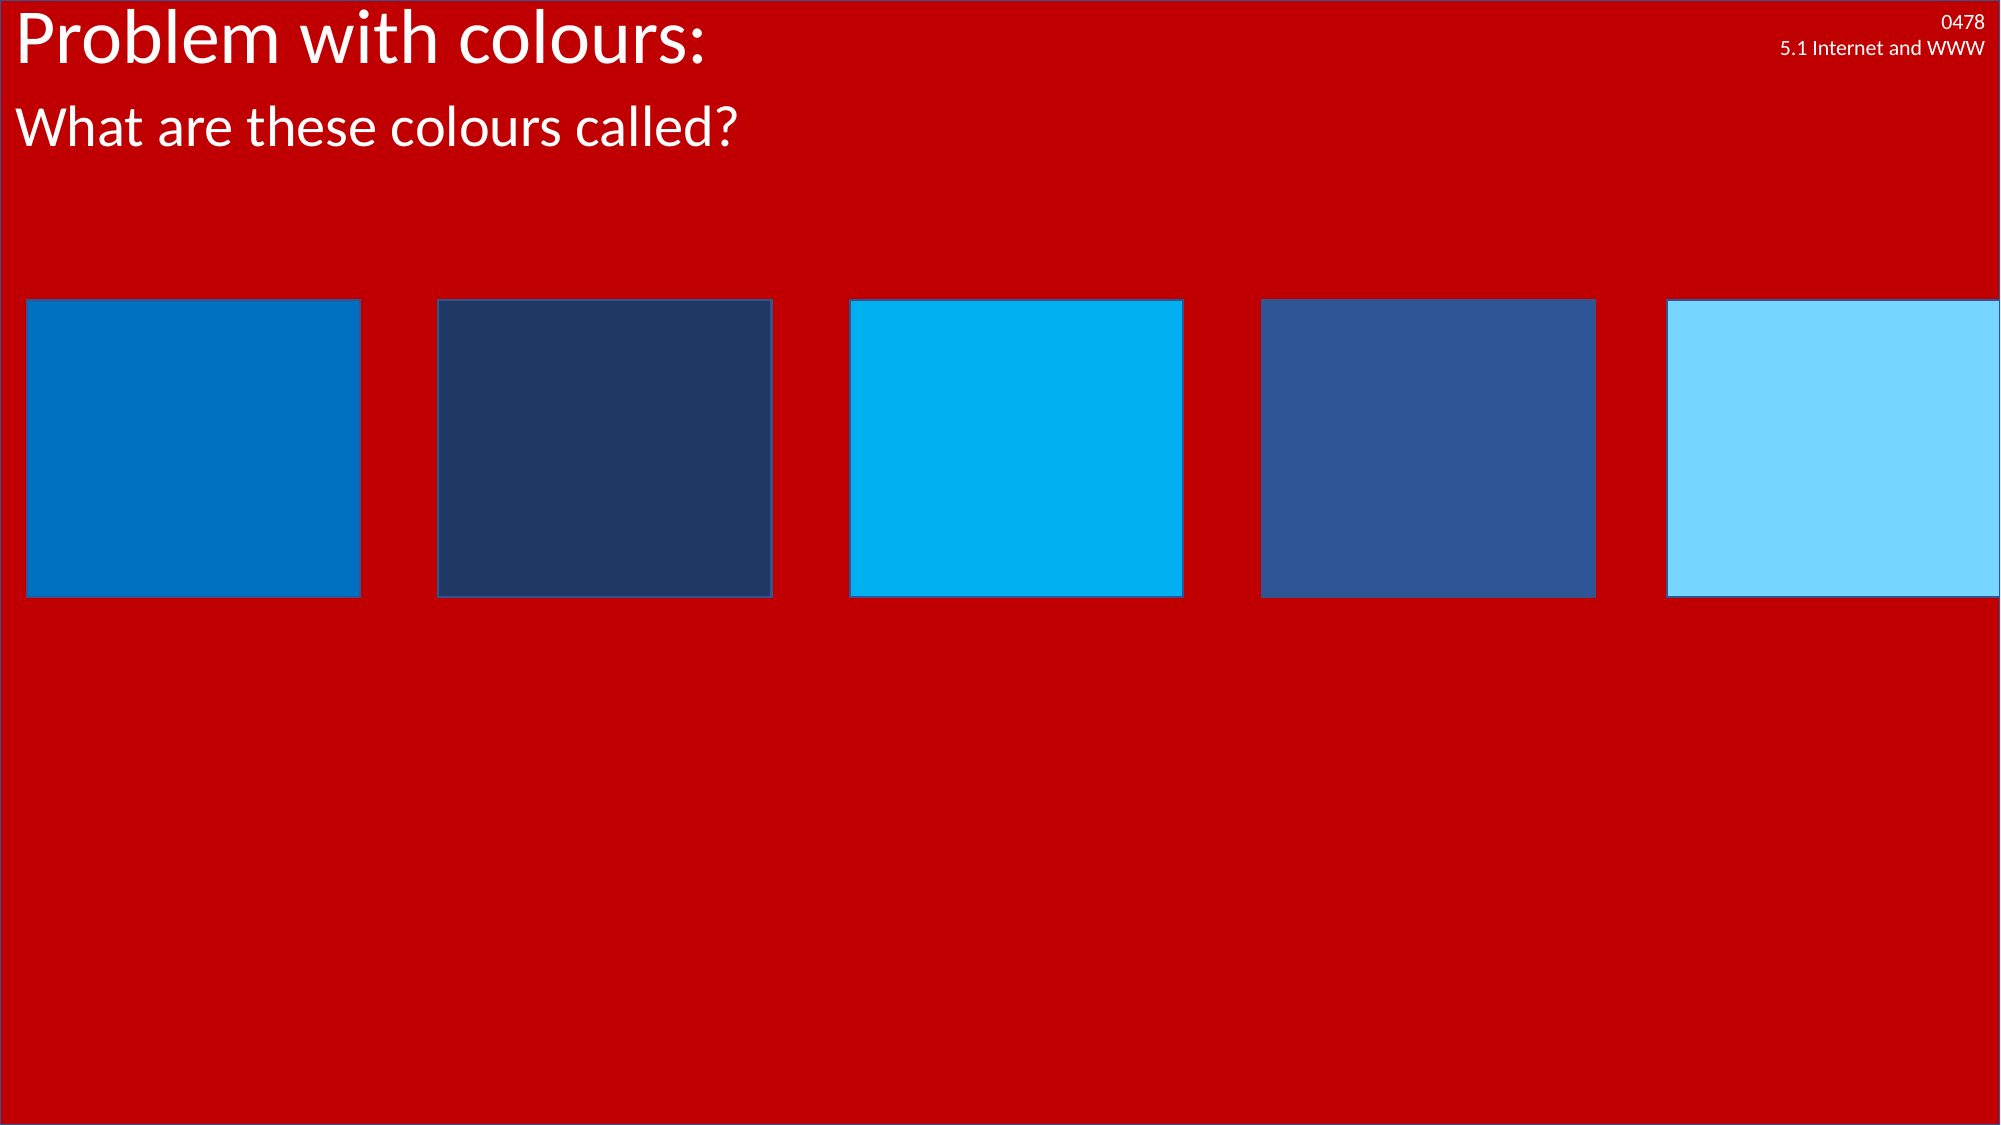

# Problem with colours:
What are these colours called?